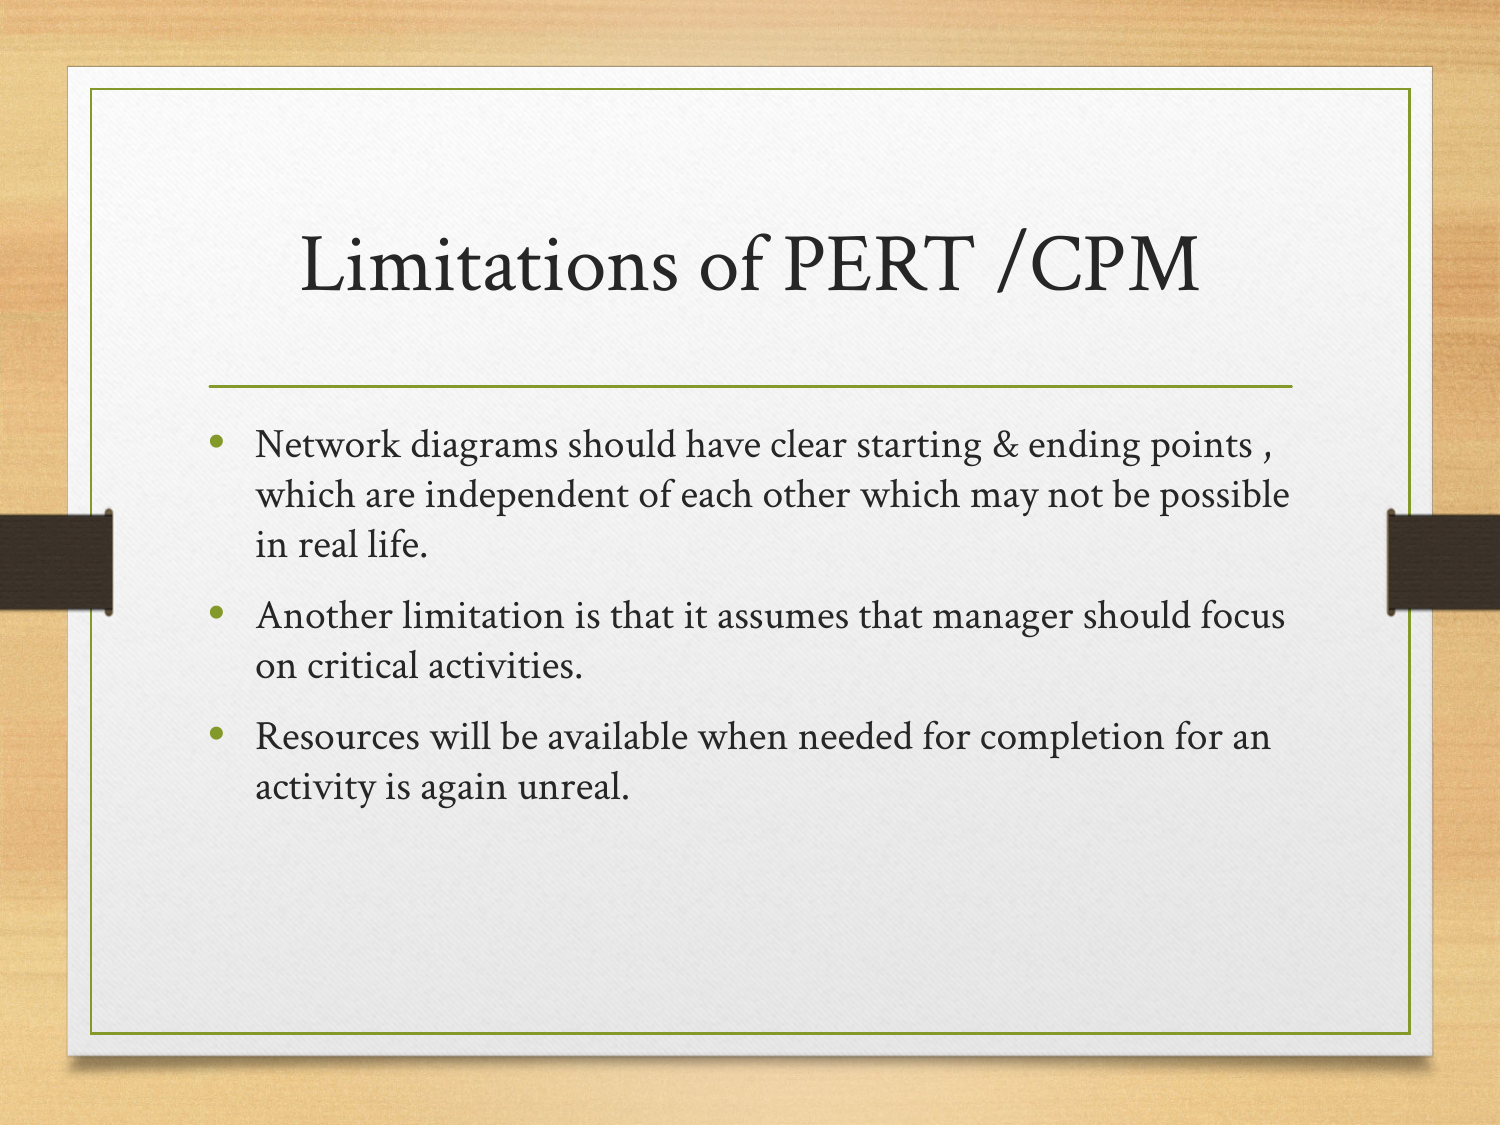

# Limitations of PERT /CPM
Network diagrams should have clear starting & ending points , which are independent of each other which may not be possible in real life.
Another limitation is that it assumes that manager should focus on critical activities.
Resources will be available when needed for completion for an activity is again unreal.